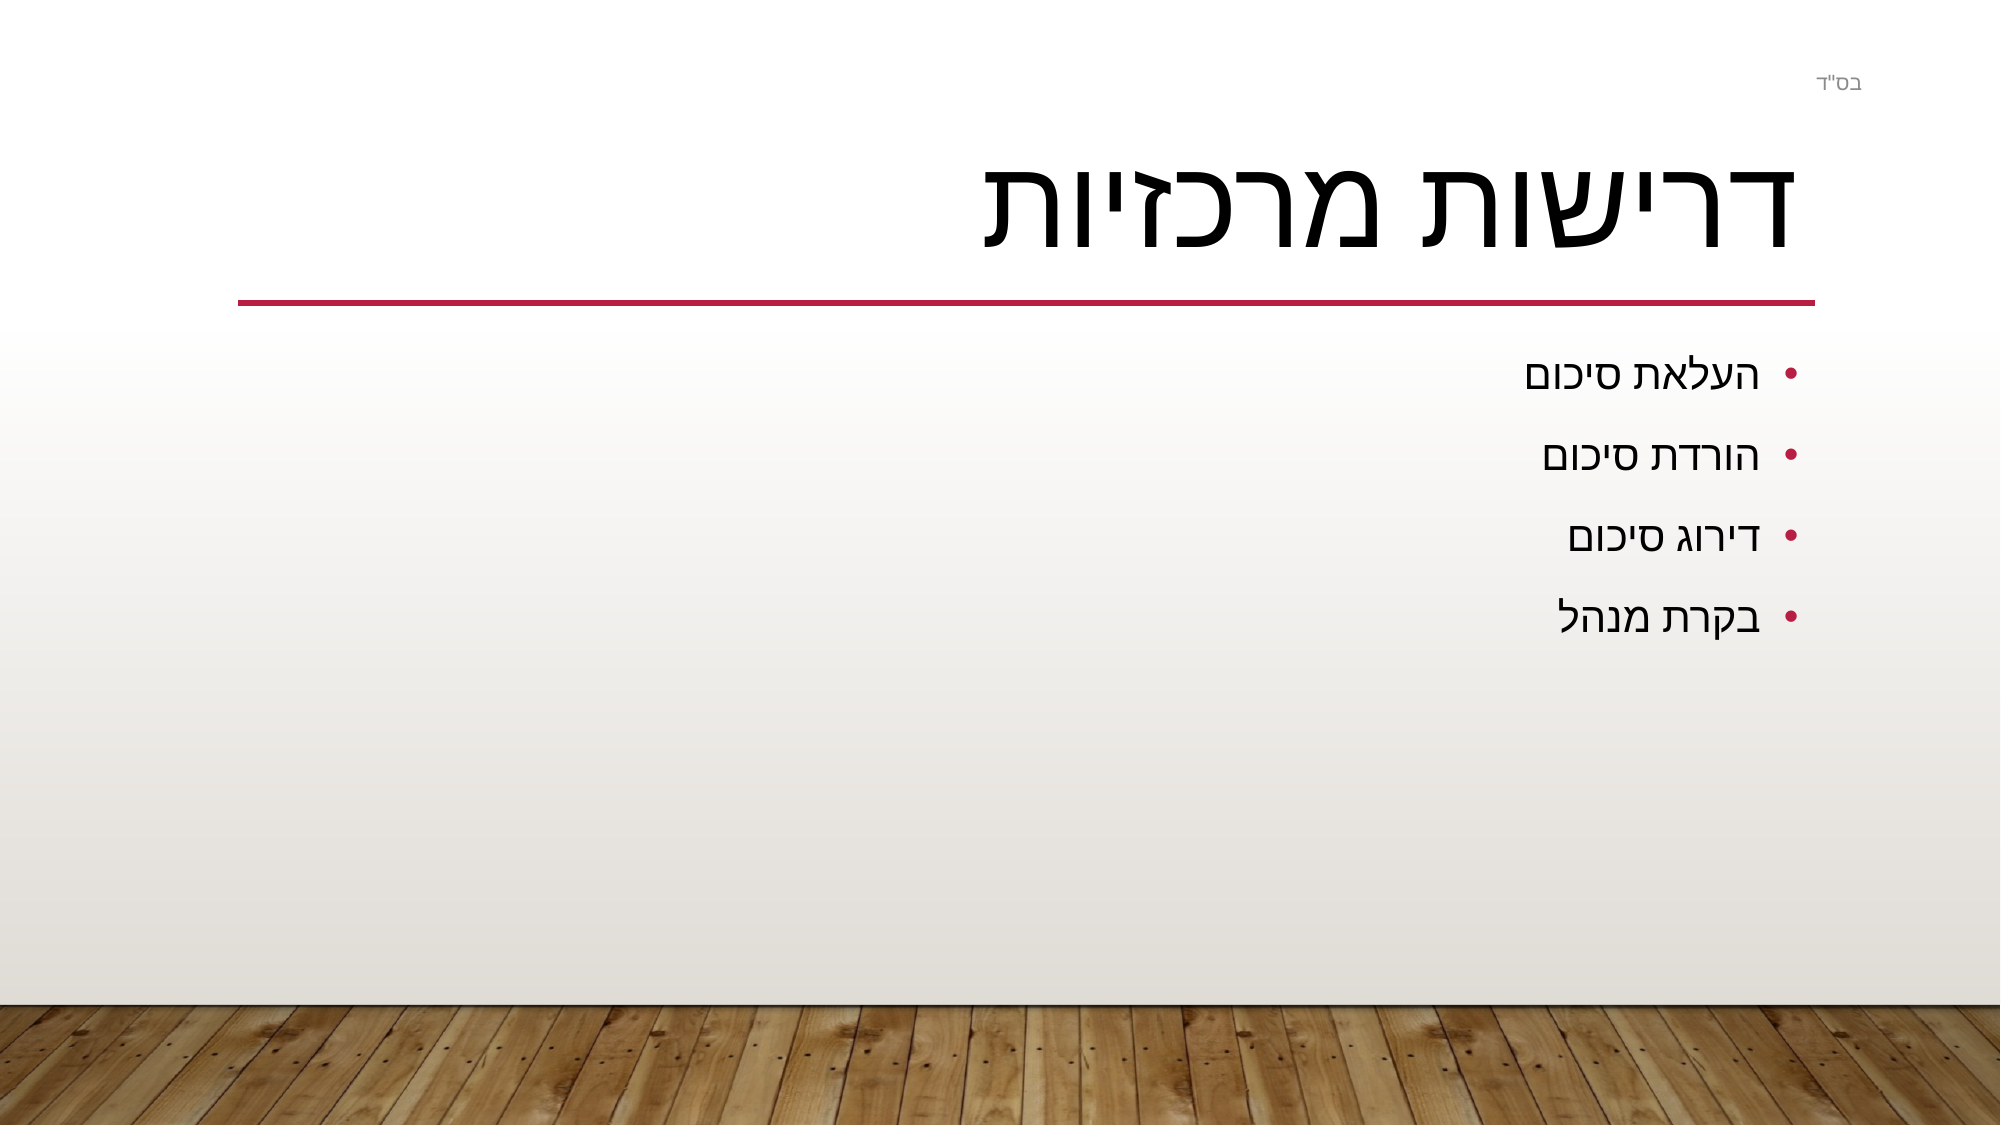

בס"ד
# דרישות מרכזיות
העלאת סיכום
הורדת סיכום
דירוג סיכום
בקרת מנהל